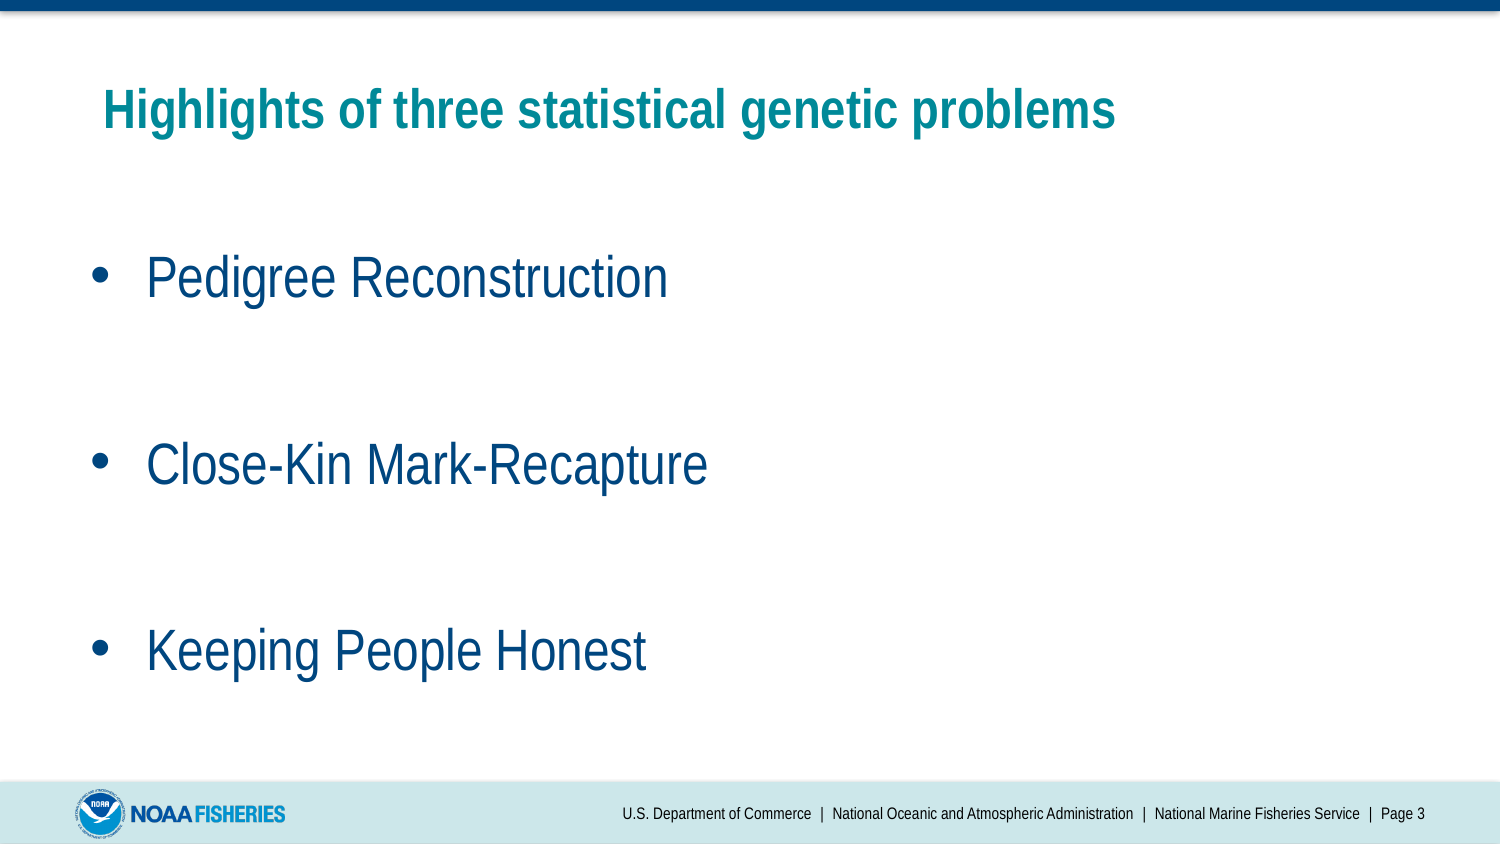

# Highlights of three statistical genetic problems
Pedigree Reconstruction
Close-Kin Mark-Recapture
Keeping People Honest

U.S. Department of Commerce | National Oceanic and Atmospheric Administration | National Marine Fisheries Service | Page 3